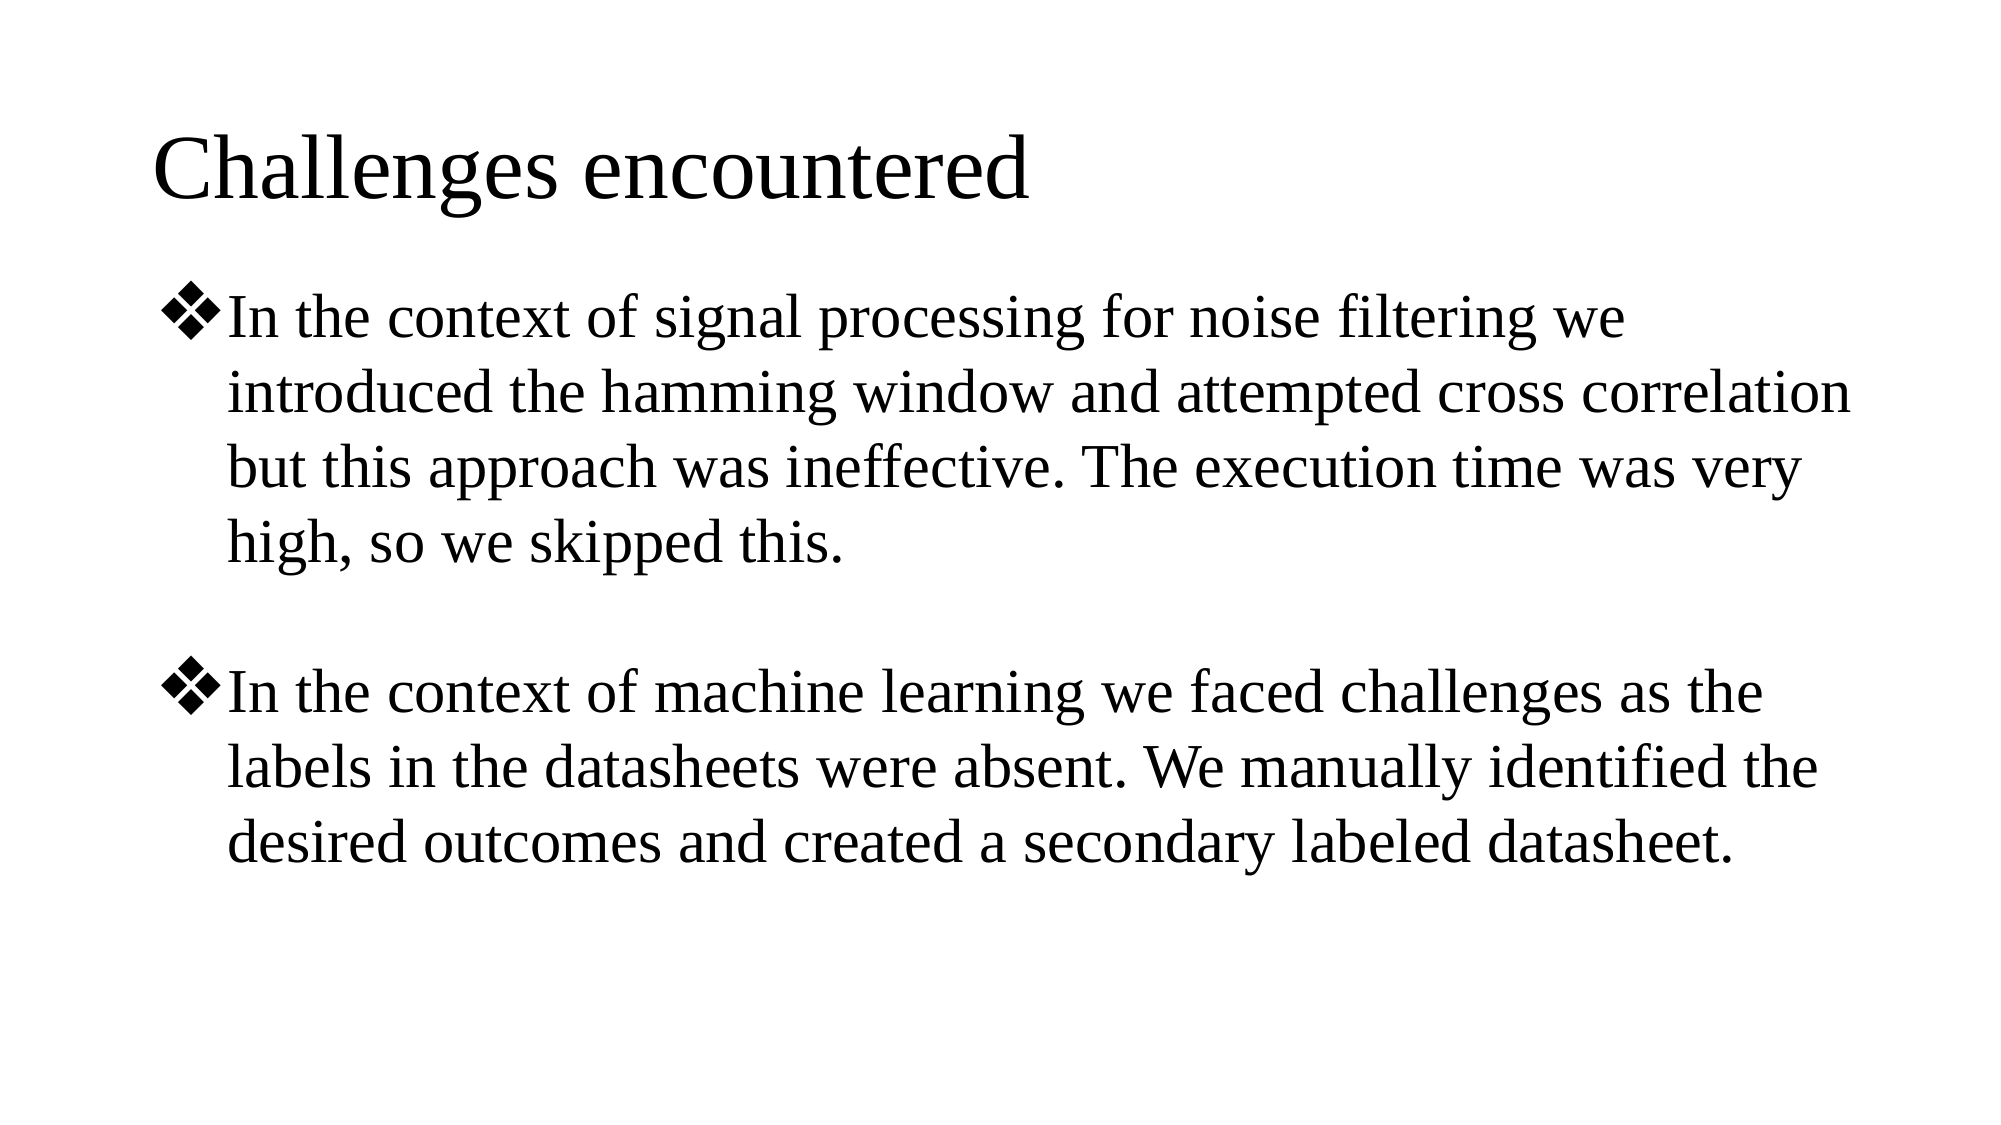

# Challenges encountered
In the context of signal processing for noise filtering we introduced the hamming window and attempted cross correlation but this approach was ineffective. The execution time was very high, so we skipped this.

In the context of machine learning we faced challenges as the labels in the datasheets were absent. We manually identified the desired outcomes and created a secondary labeled datasheet.